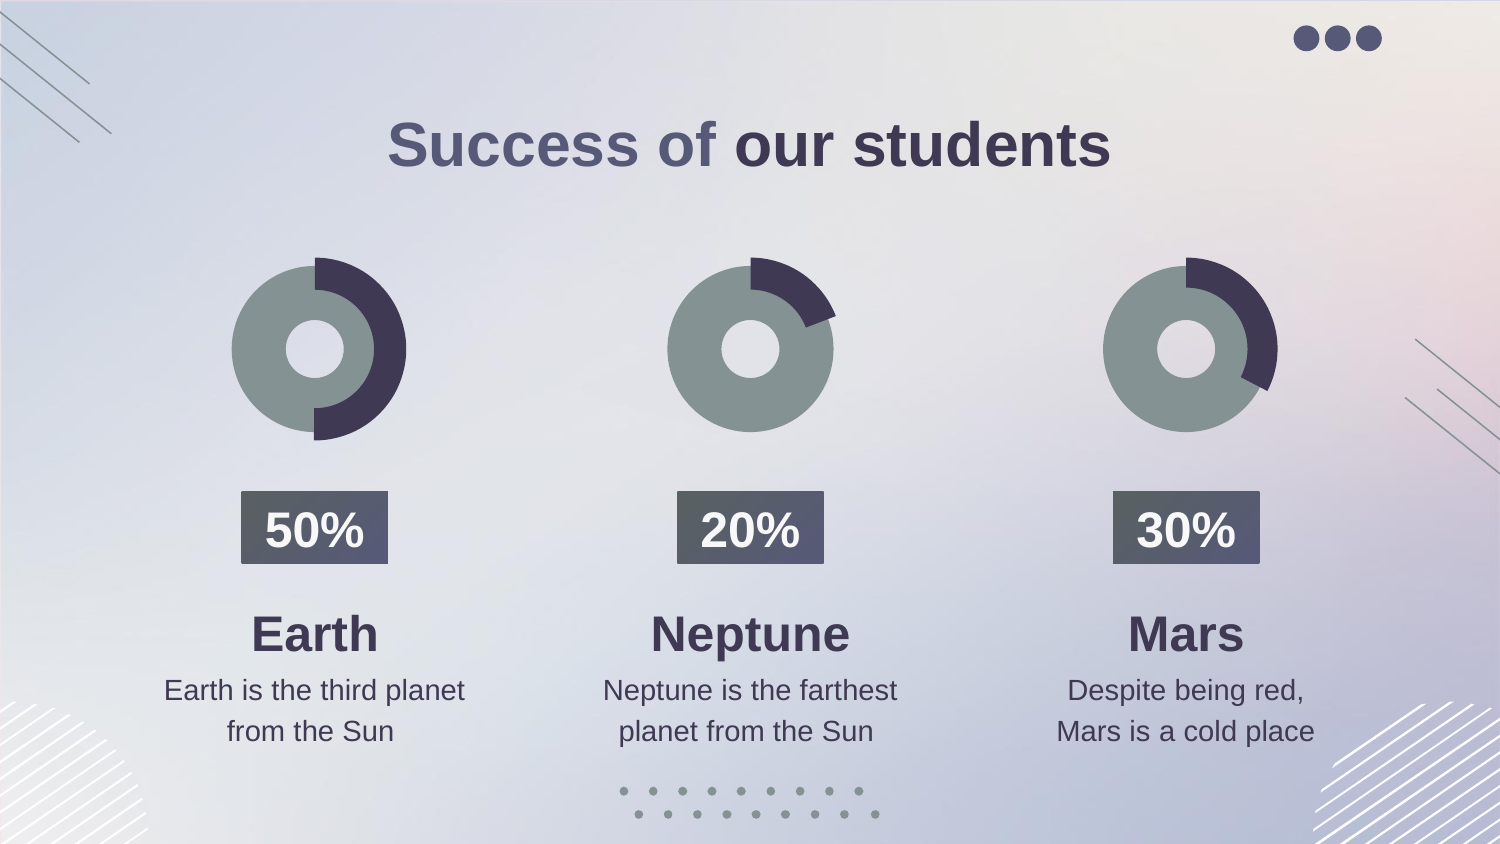

# Success of our students

50%
20%
30%
Earth
Neptune
Mars
Earth is the third planet from the Sun
Neptune is the farthest planet from the Sun
Despite being red,
Mars is a cold place